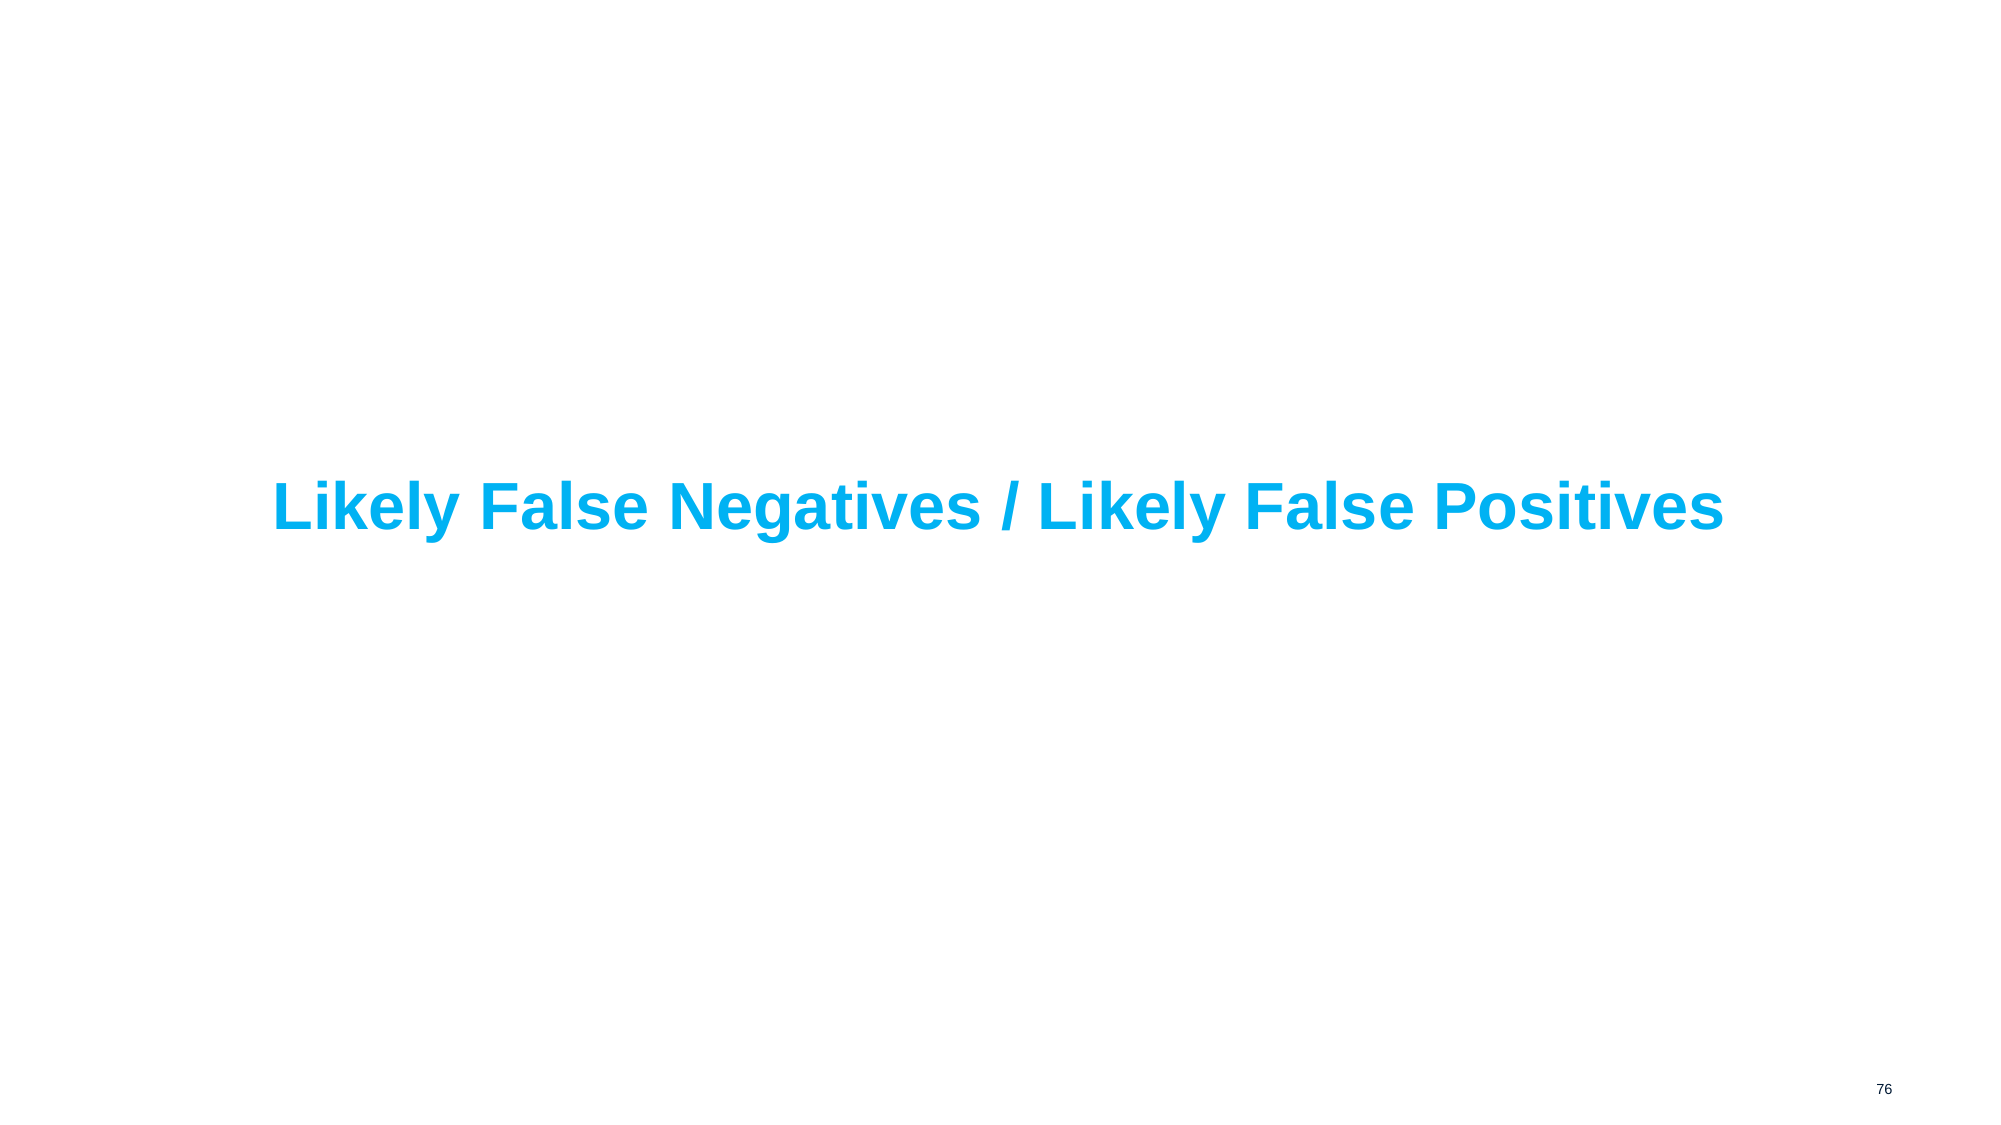

# Likely False Negatives / Likely False Positives
76